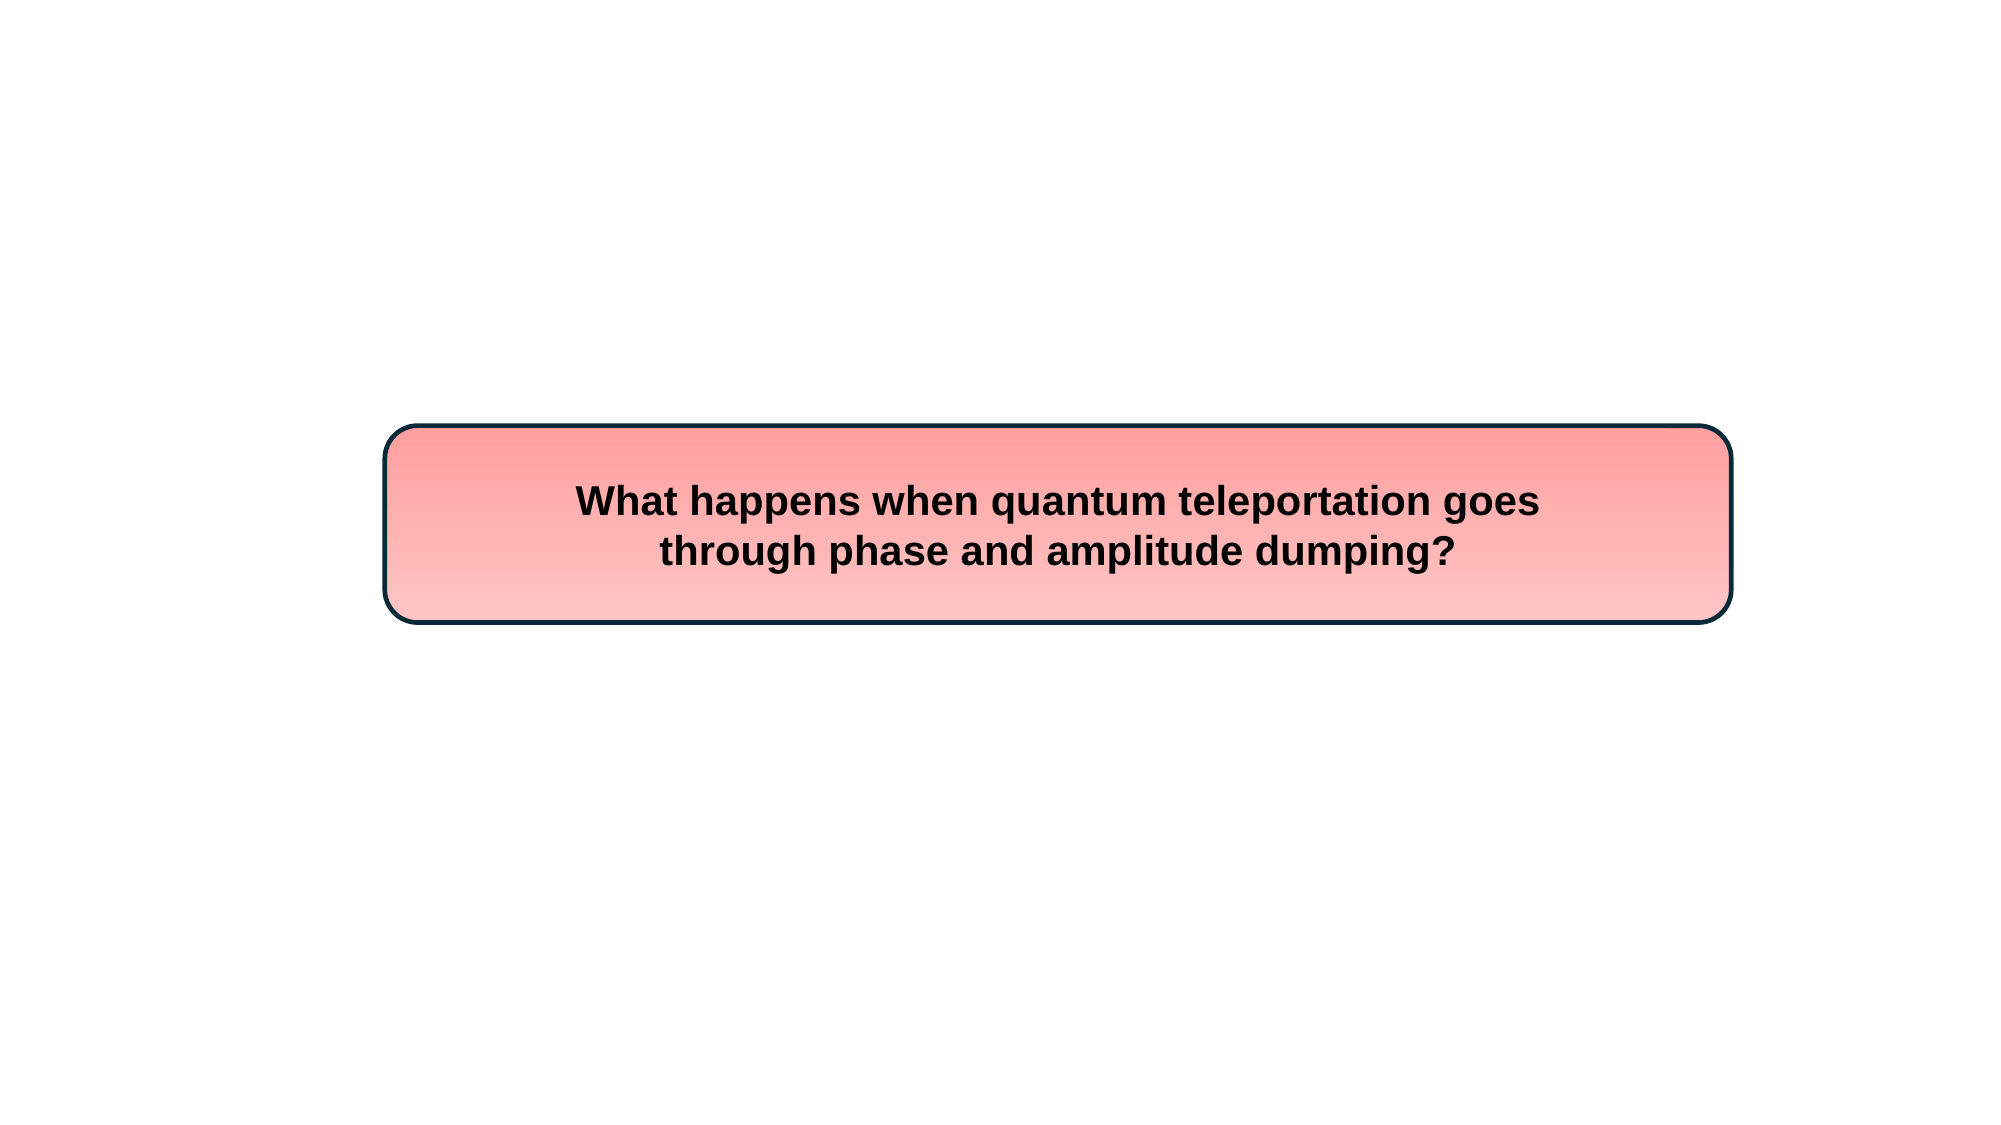

What happens when quantum teleportation goes through phase and amplitude dumping?

5